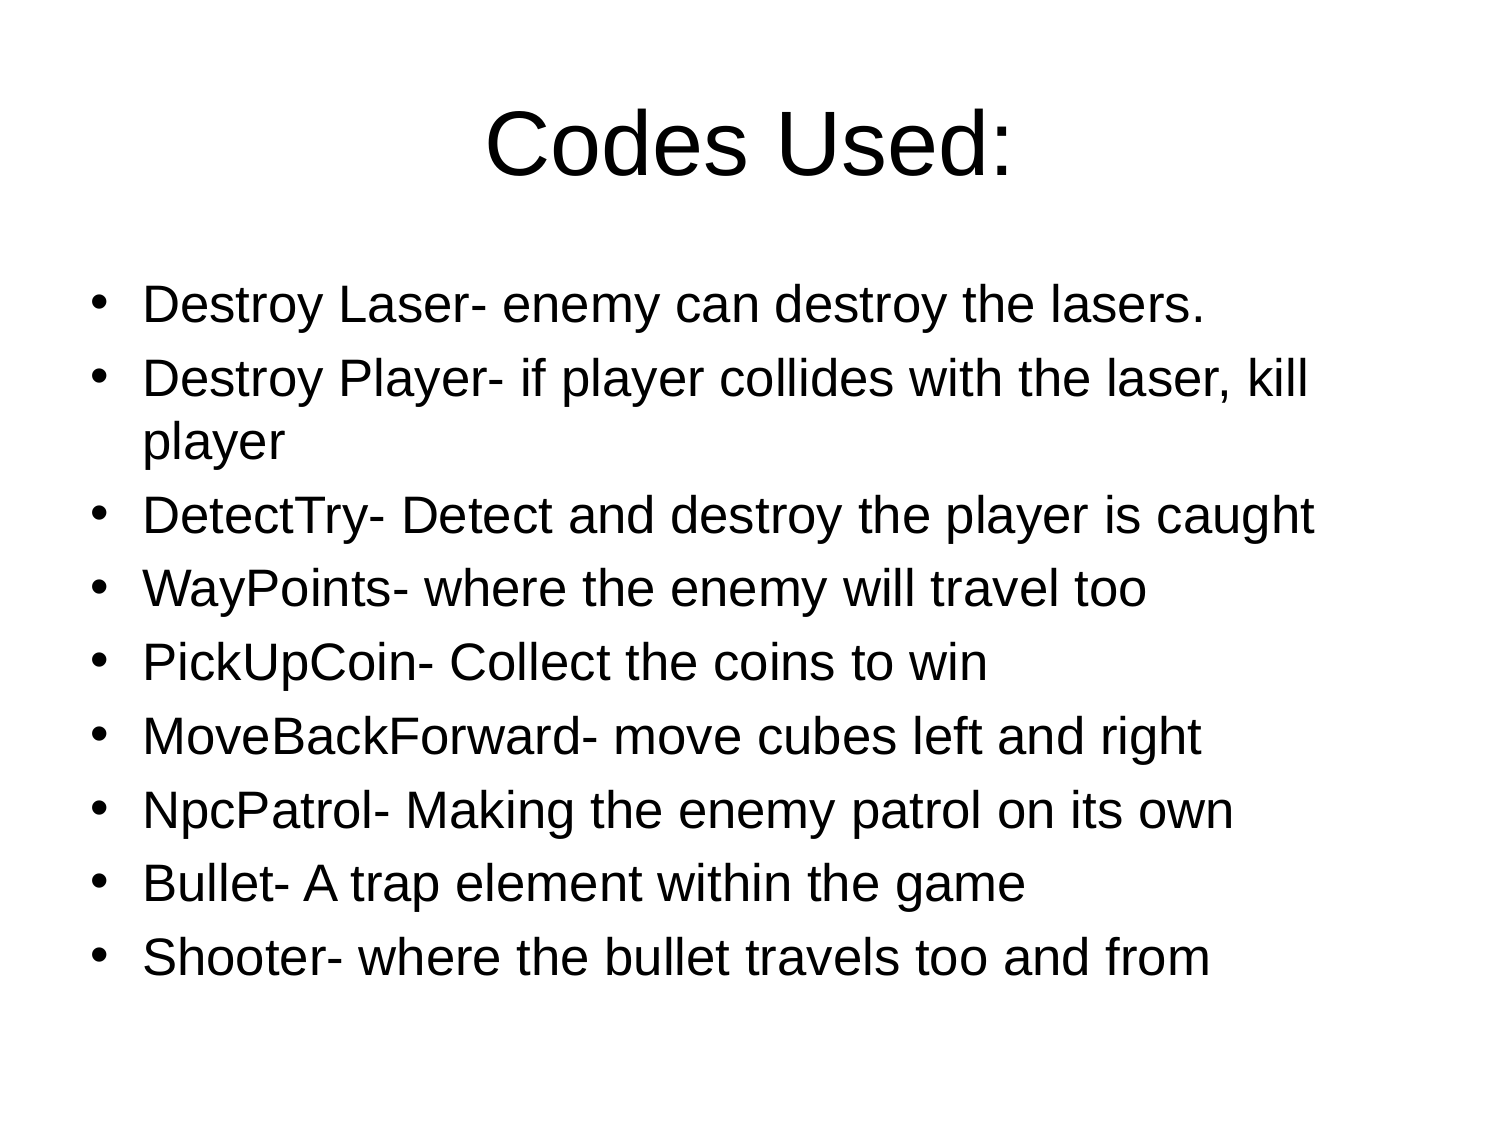

# Codes Used:
Destroy Laser- enemy can destroy the lasers.
Destroy Player- if player collides with the laser, kill player
DetectTry- Detect and destroy the player is caught
WayPoints- where the enemy will travel too
PickUpCoin- Collect the coins to win
MoveBackForward- move cubes left and right
NpcPatrol- Making the enemy patrol on its own
Bullet- A trap element within the game
Shooter- where the bullet travels too and from